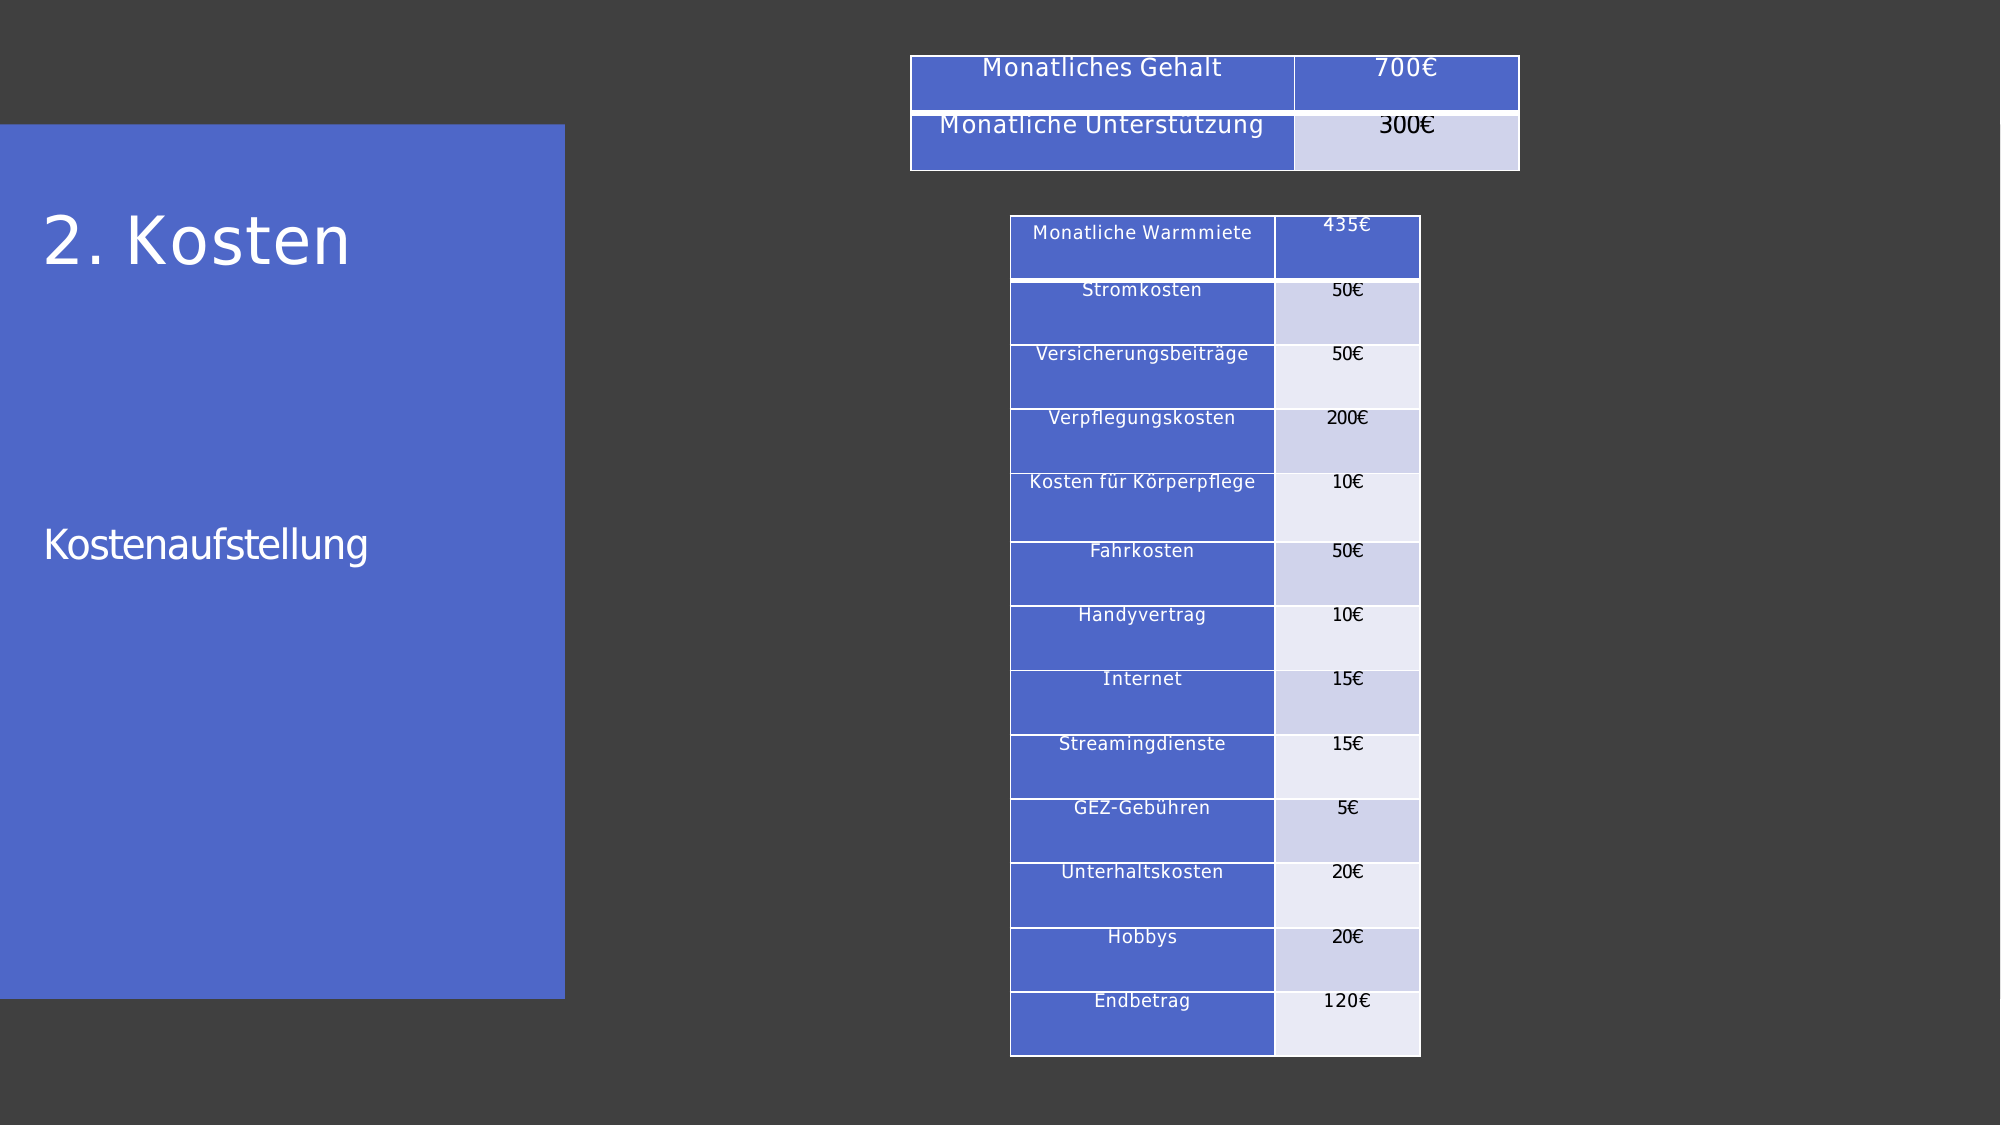

| Monatliches Gehalt | 700€ |
| --- | --- |
| Monatliche Unterstützung | 300€ |

2. Kosten

Kostenaufstellung

| Monatliche Warmmiete | 435€ |
| --- | --- |
| Stromkosten | 50€ |
| Versicherungsbeiträge | 50€ |
| Verpflegungskosten | 200€ |
| Kosten für Körperpflege | 10€ |
| Fahrkosten | 50€ |
| Handyvertrag | 10€ |
| Internet | 15€ |
| Streamingdienste | 15€ |
| GEZ-Gebühren | 5€ |
| Unterhaltskosten | 20€ |
| Hobbys | 20€ |
| Endbetrag | 120€ |